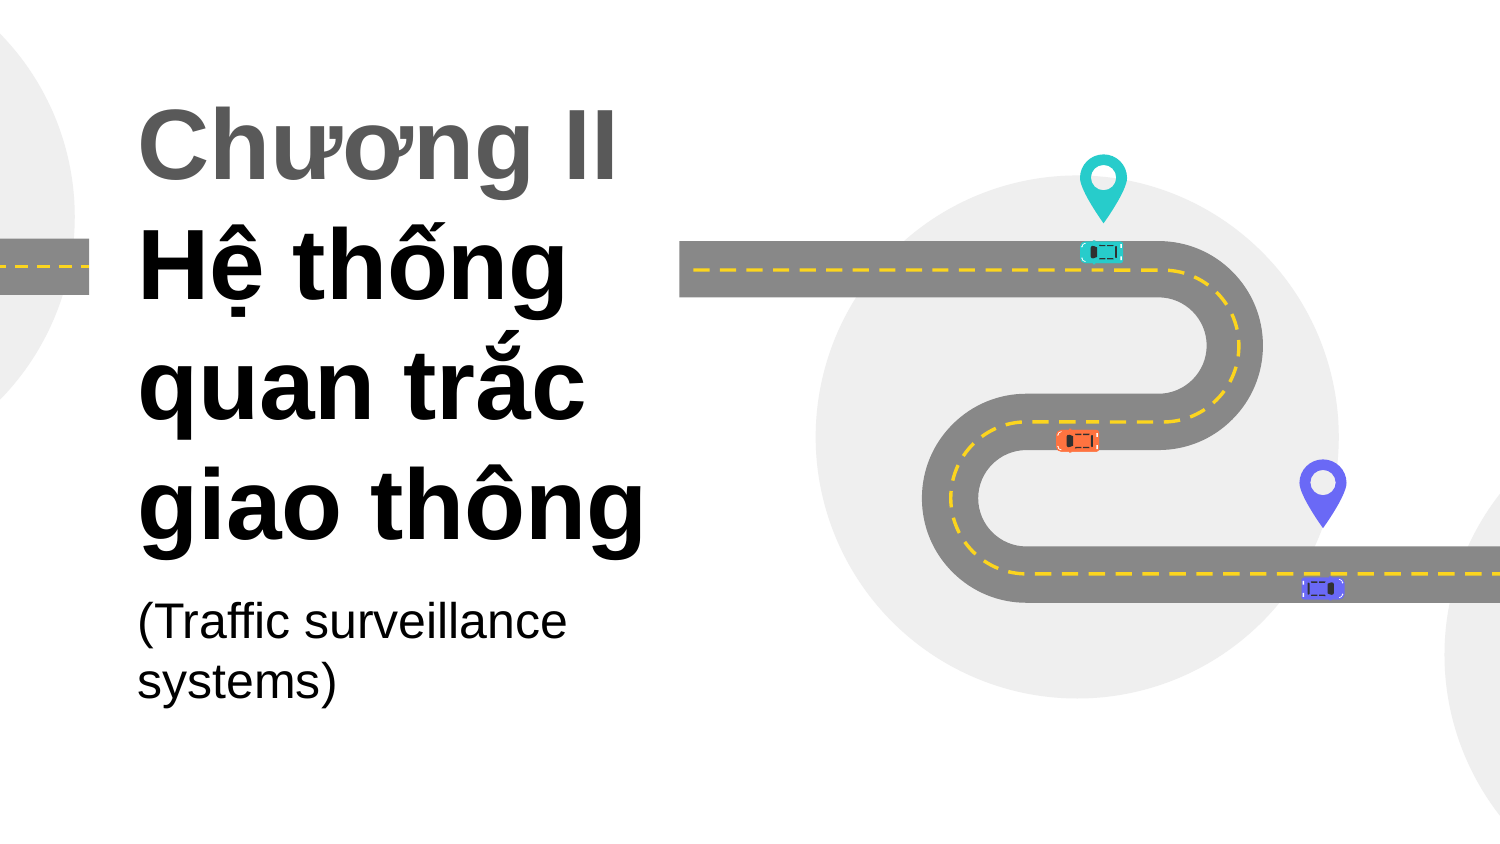

# Chương II Hệ thống quan trắc giao thông

(Traffic surveillance systems)